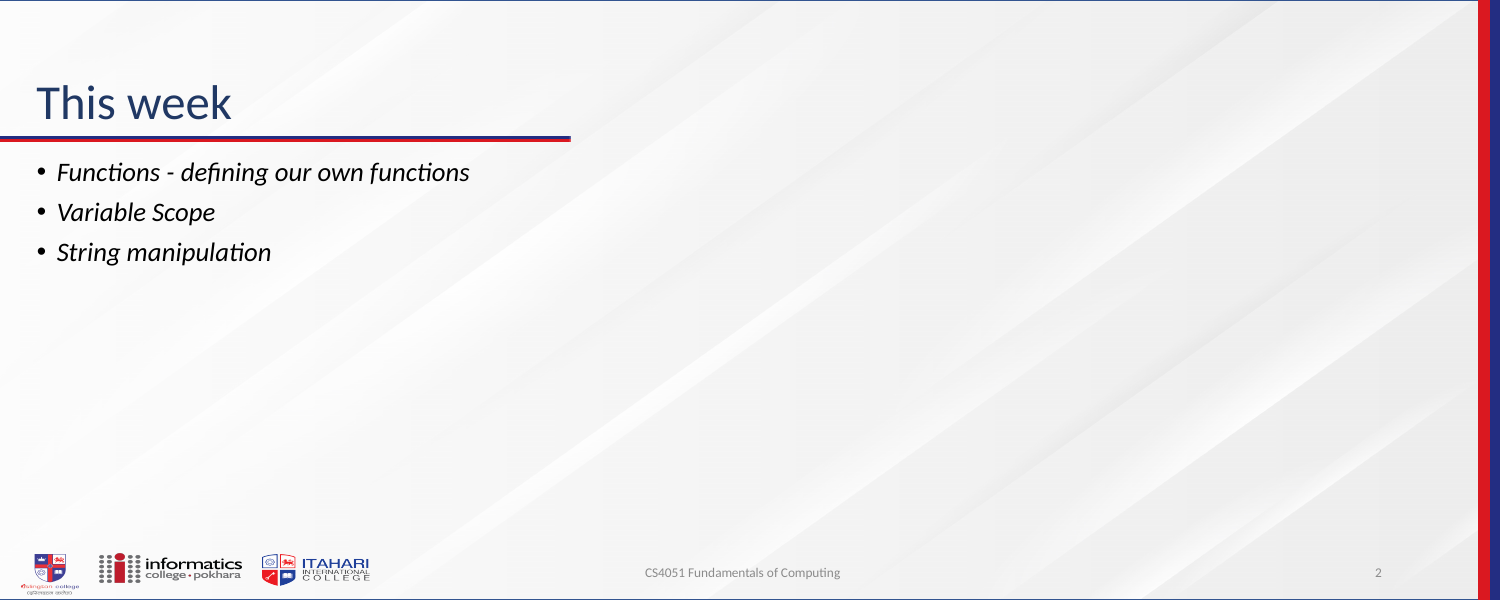

# This week
Functions - defining our own functions
Variable Scope
String manipulation
CS4051 Fundamentals of Computing
2